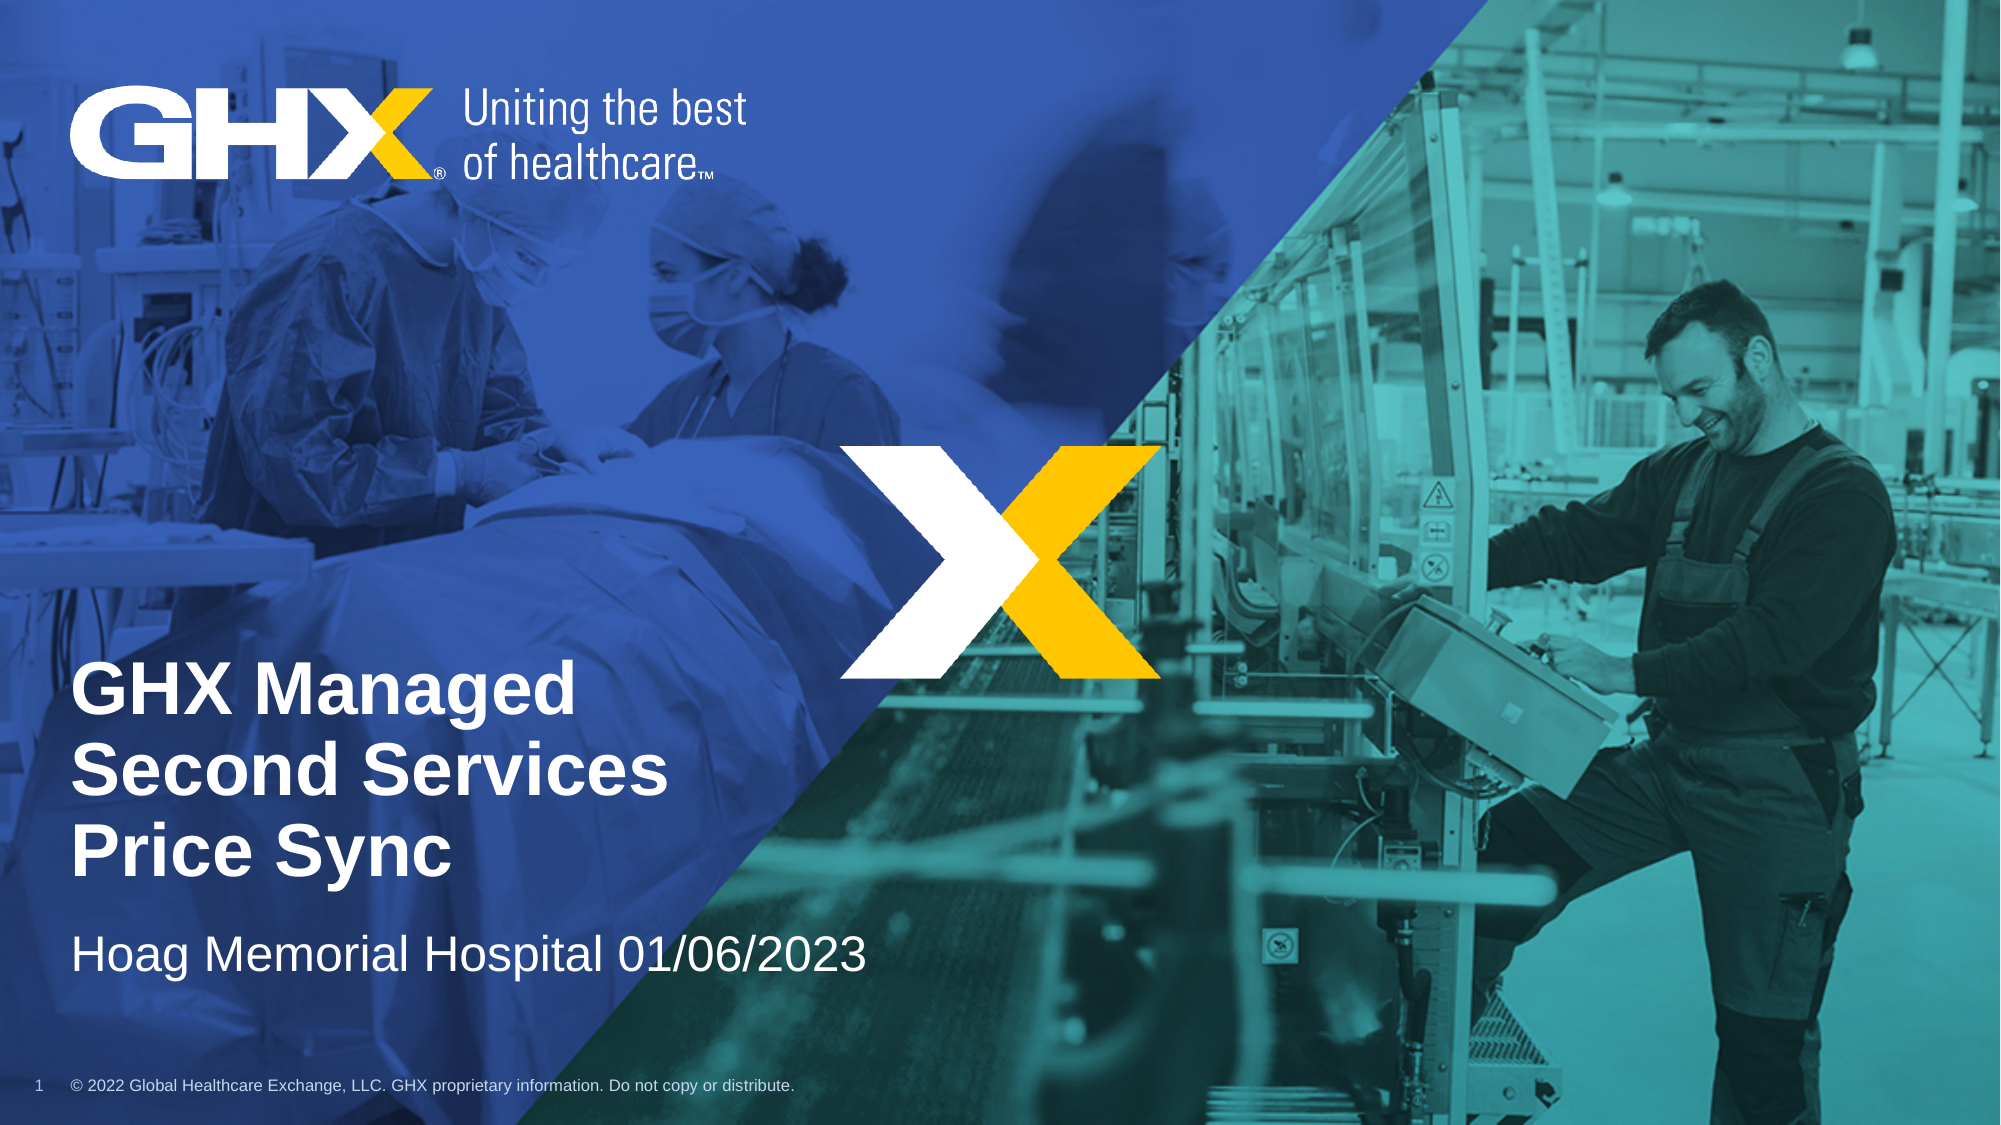

# GHX Managed Second Services Price Sync
Hoag Memorial Hospital 01/06/2023
© 2022 Global Healthcare Exchange, LLC. GHX proprietary information. Do not copy or distribute.